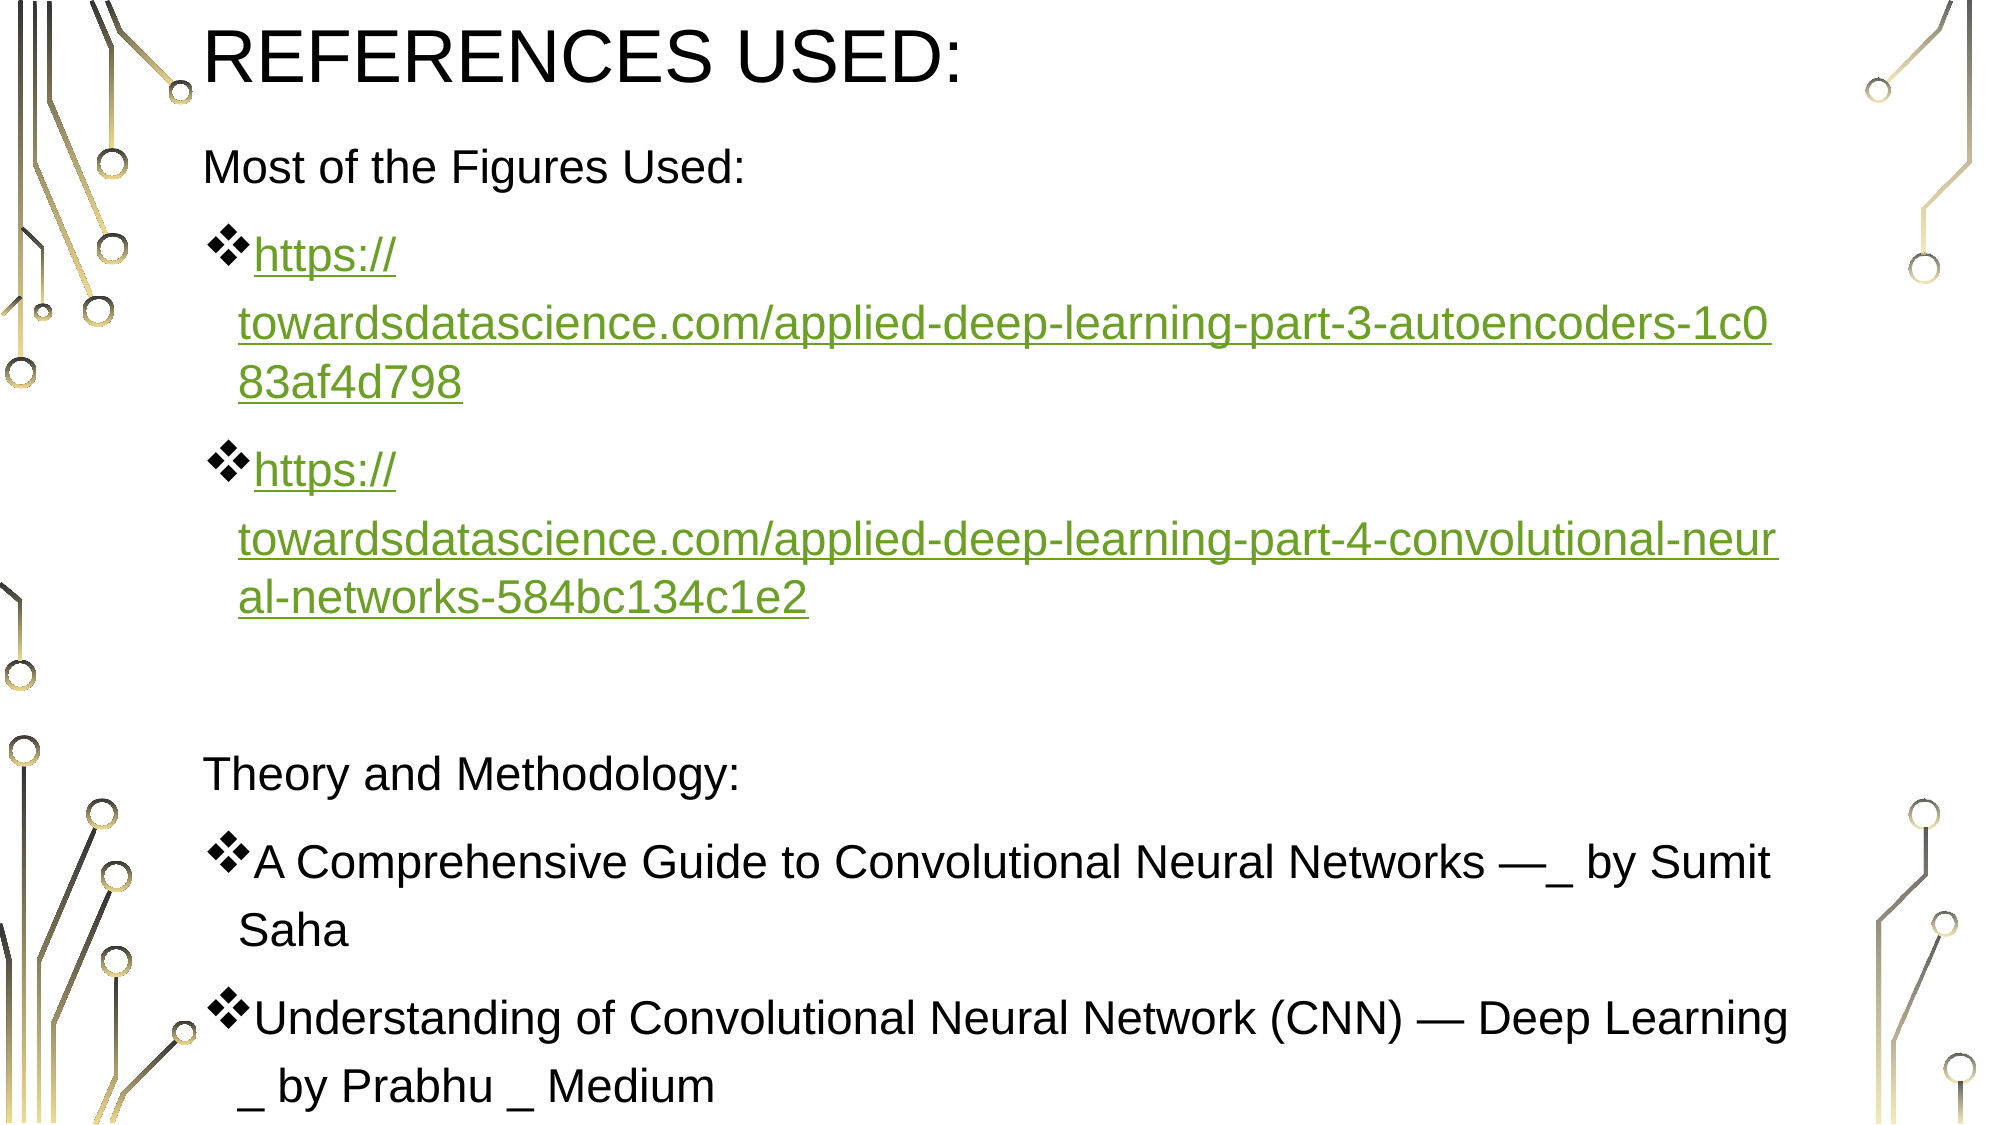

# References used:
Most of the Figures Used:
https://towardsdatascience.com/applied-deep-learning-part-3-autoencoders-1c083af4d798
https://towardsdatascience.com/applied-deep-learning-part-4-convolutional-neural-networks-584bc134c1e2

Theory and Methodology:
A Comprehensive Guide to Convolutional Neural Networks —_ by Sumit Saha
Understanding of Convolutional Neural Network (CNN) — Deep Learning _ by Prabhu _ Medium